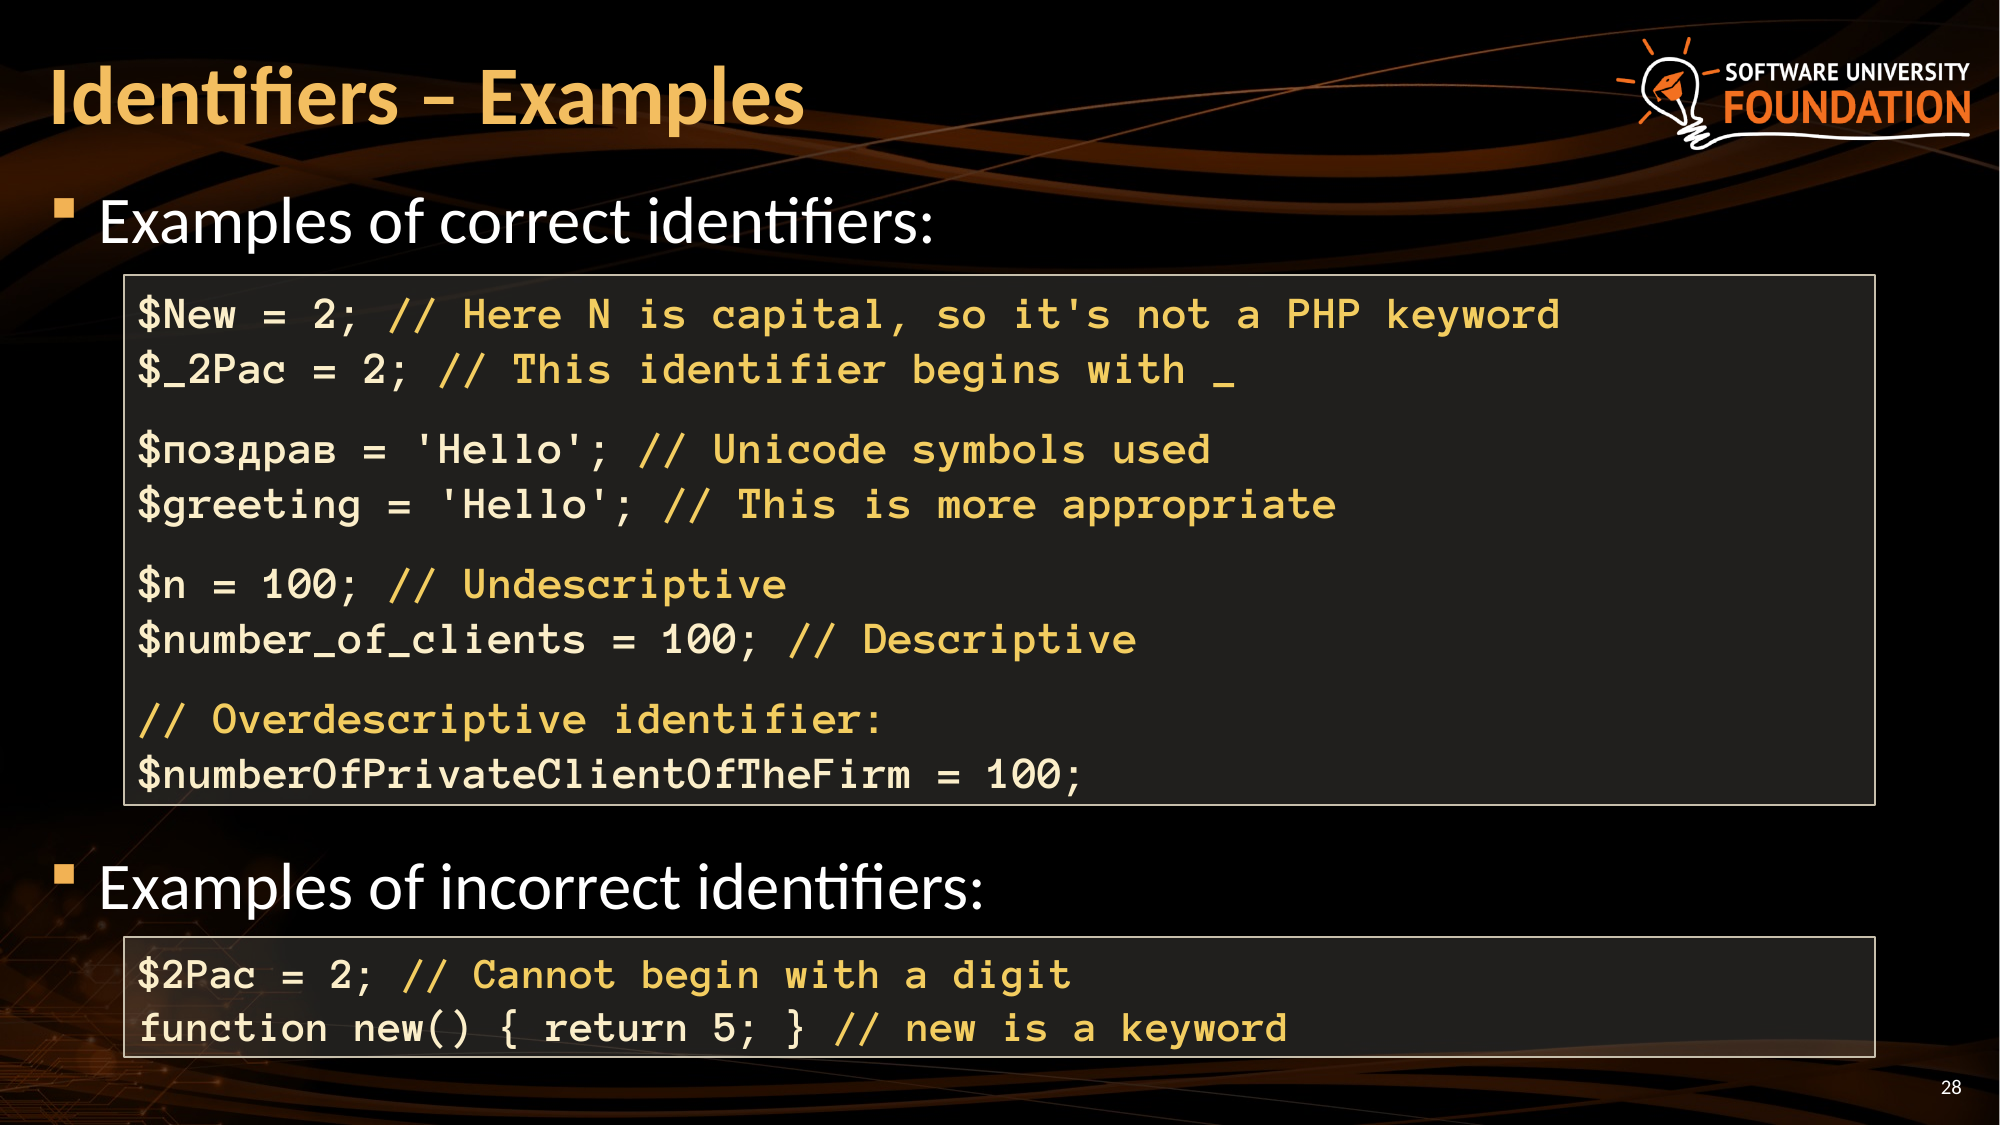

# Identifiers – Examples
Examples of correct identifiers:

Examples of incorrect identifiers:
$New = 2; // Here N is capital, so it's not a PHP keyword
$_2Pac = 2; // This identifier begins with _
$поздрав = 'Hello'; // Unicode symbols used
$greeting = 'Hello'; // This is more appropriate
$n = 100; // Undescriptive
$number_of_clients = 100; // Descriptive
// Overdescriptive identifier:
$numberOfPrivateClientOfTheFirm = 100;
$2Pac = 2; // Cannot begin with a digit
function new() { return 5; } // new is a keyword
28